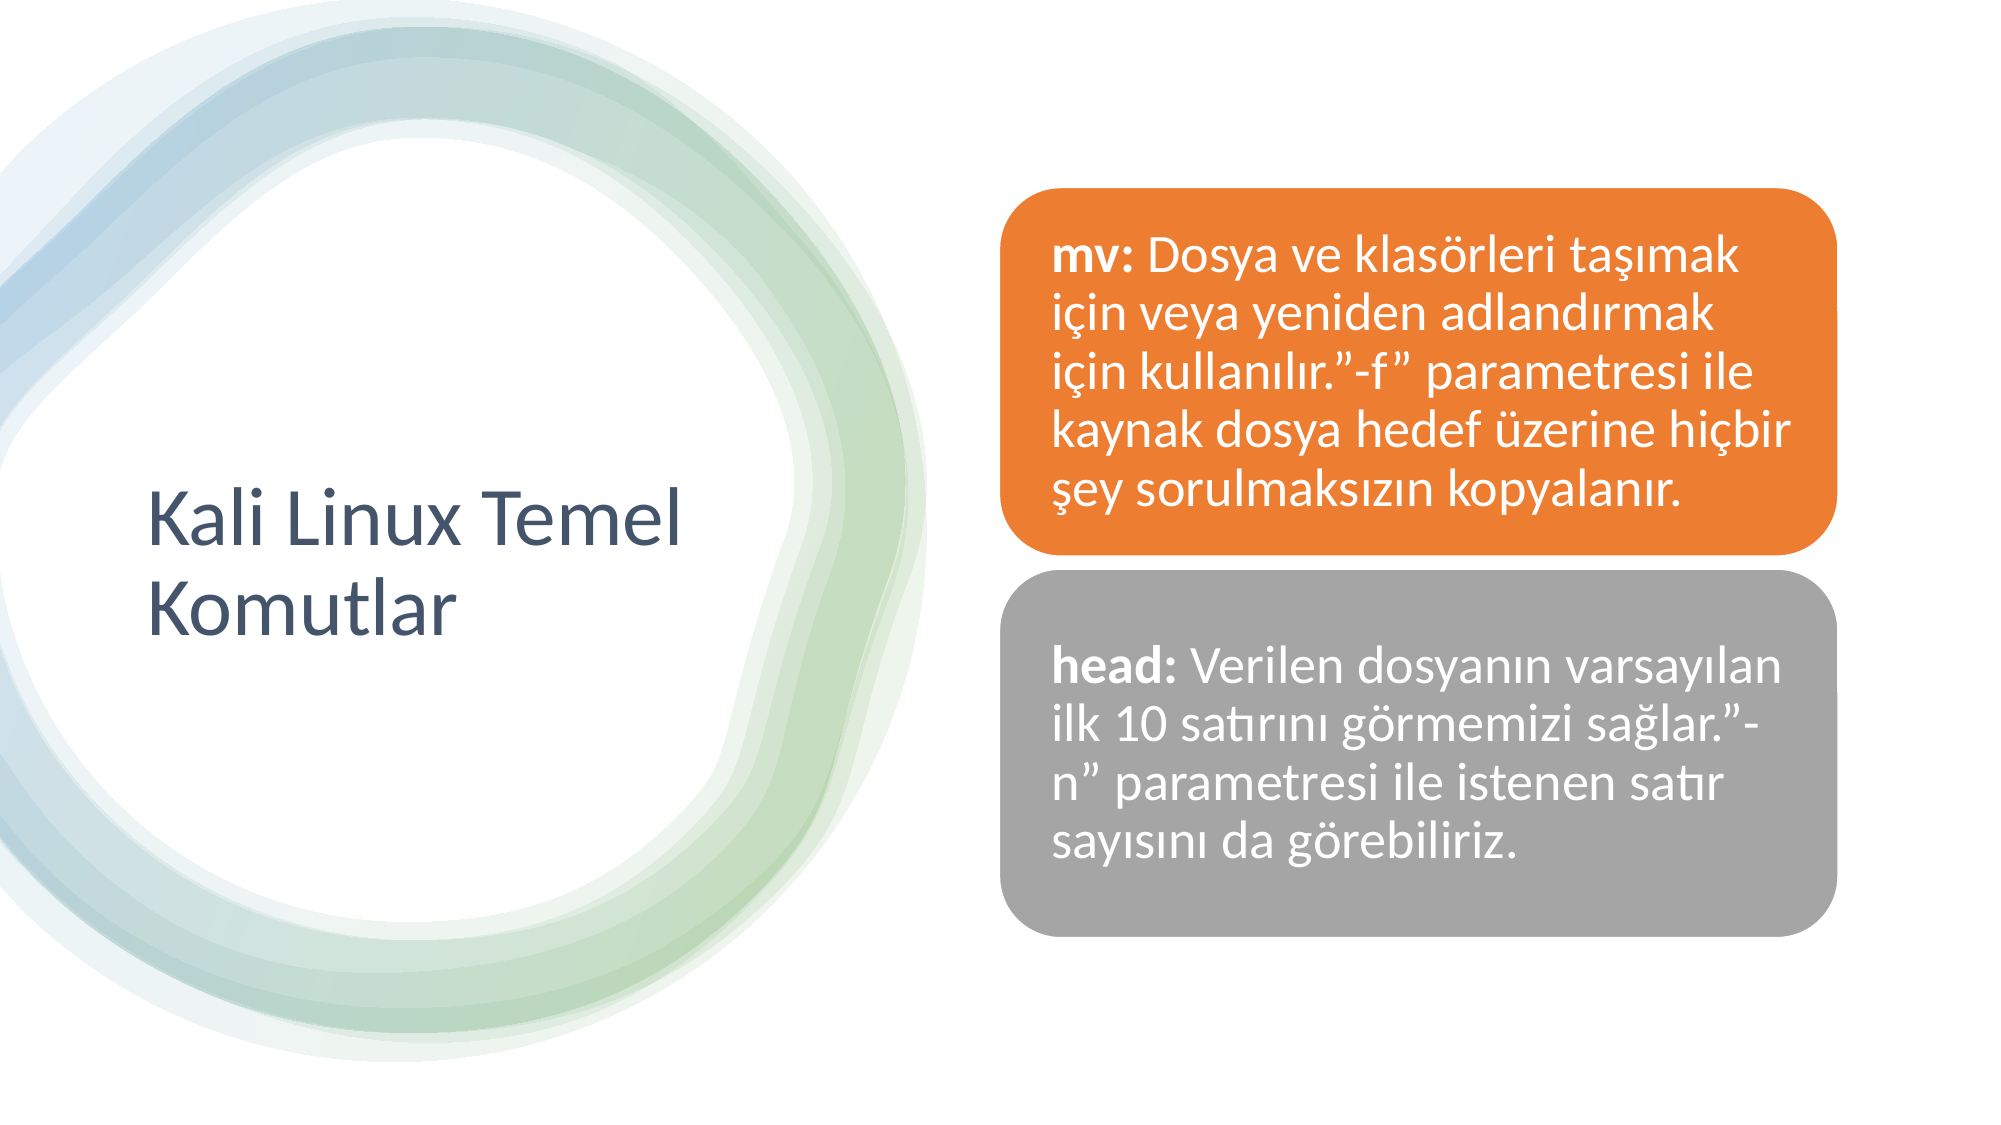

mv: Dosya ve klasörleri taşımak için veya yeniden adlandırmak için kullanılır.”-f” parametresi ile kaynak dosya hedef üzerine hiçbir şey sorulmaksızın kopyalanır.
head: Verilen dosyanın varsayılan ilk 10 satırını görmemizi sağlar.”-n” parametresi ile istenen satır sayısını da görebiliriz.
# Kali Linux Temel Komutlar